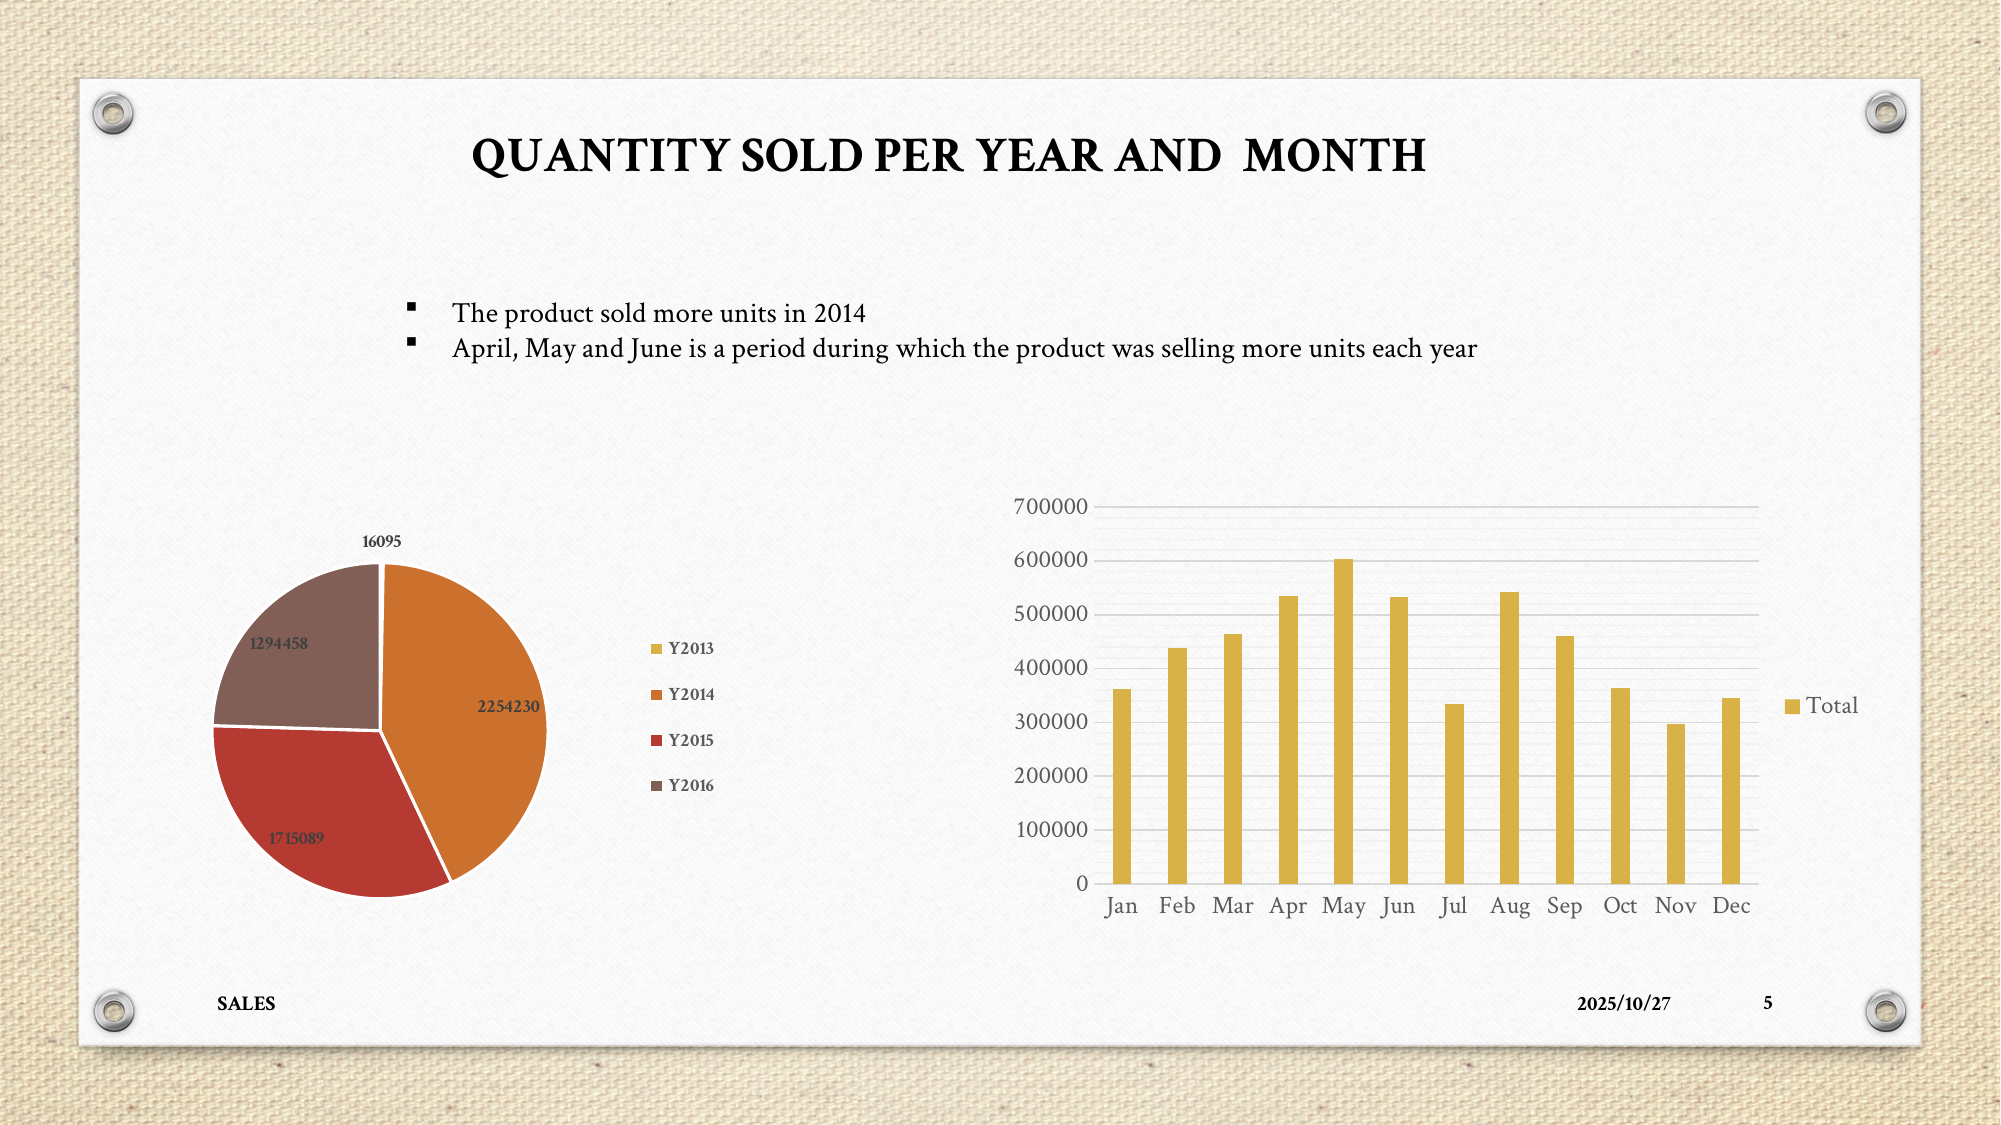

QUANTITY SOLD PER YEAR AND  MONTH
The product sold more units in 2014
April, May and June is a period during which the product was selling more units each year

### Chart

| Category | Total |
|---|---|
| Jan | 362266.0 |
| Feb | 438778.0 |
| Mar | 463694.0 |
| Apr | 534028.0 |
| May | 602866.0 |
| Jun | 532907.0 |
| Jul | 333702.0 |
| Aug | 543092.0 |
| Sep | 461251.0 |
| Oct | 363704.0 |
| Nov | 297544.0 |
| Dec | 346040.0 |

### Chart

| Category | Total |
|---|---|
| Y2013 | 16095.0 |
| Y2014 | 2254230.0 |
| Y2015 | 1715089.0 |
| Y2016 | 1294458.0 |
SALES
2025/10/27
5